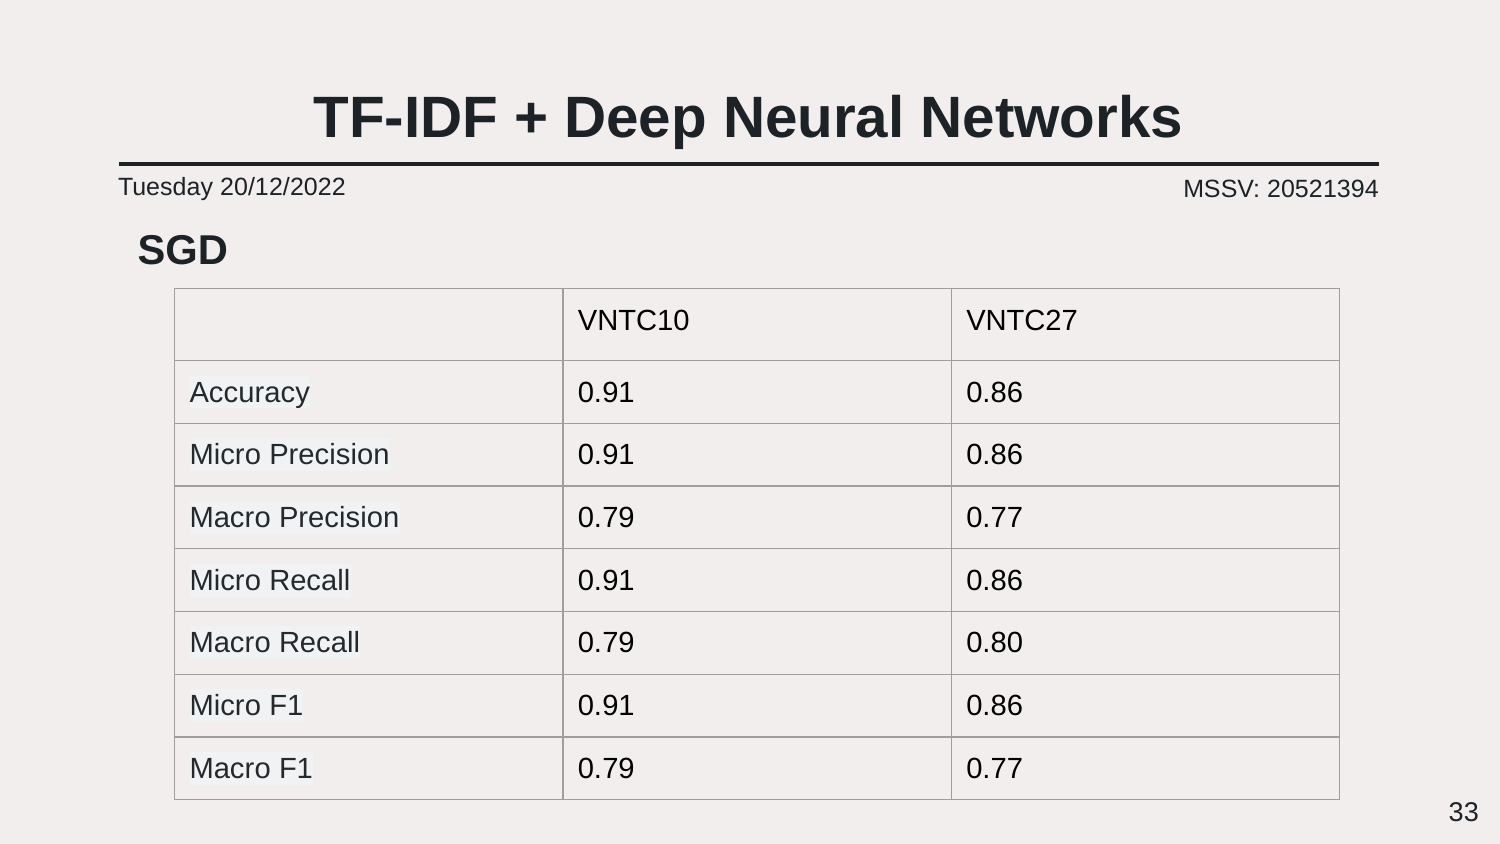

# TF-IDF + Deep Neural Networks
Tuesday 20/12/2022
MSSV: 20521394
SGD
|  | VNTC10 | VNTC27 |
| --- | --- | --- |
| Accuracy | 0.91 | 0.86 |
| Micro Precision | 0.91 | 0.86 |
| Macro Precision | 0.79 | 0.77 |
| Micro Recall | 0.91 | 0.86 |
| Macro Recall | 0.79 | 0.80 |
| Micro F1 | 0.91 | 0.86 |
| Macro F1 | 0.79 | 0.77 |
33